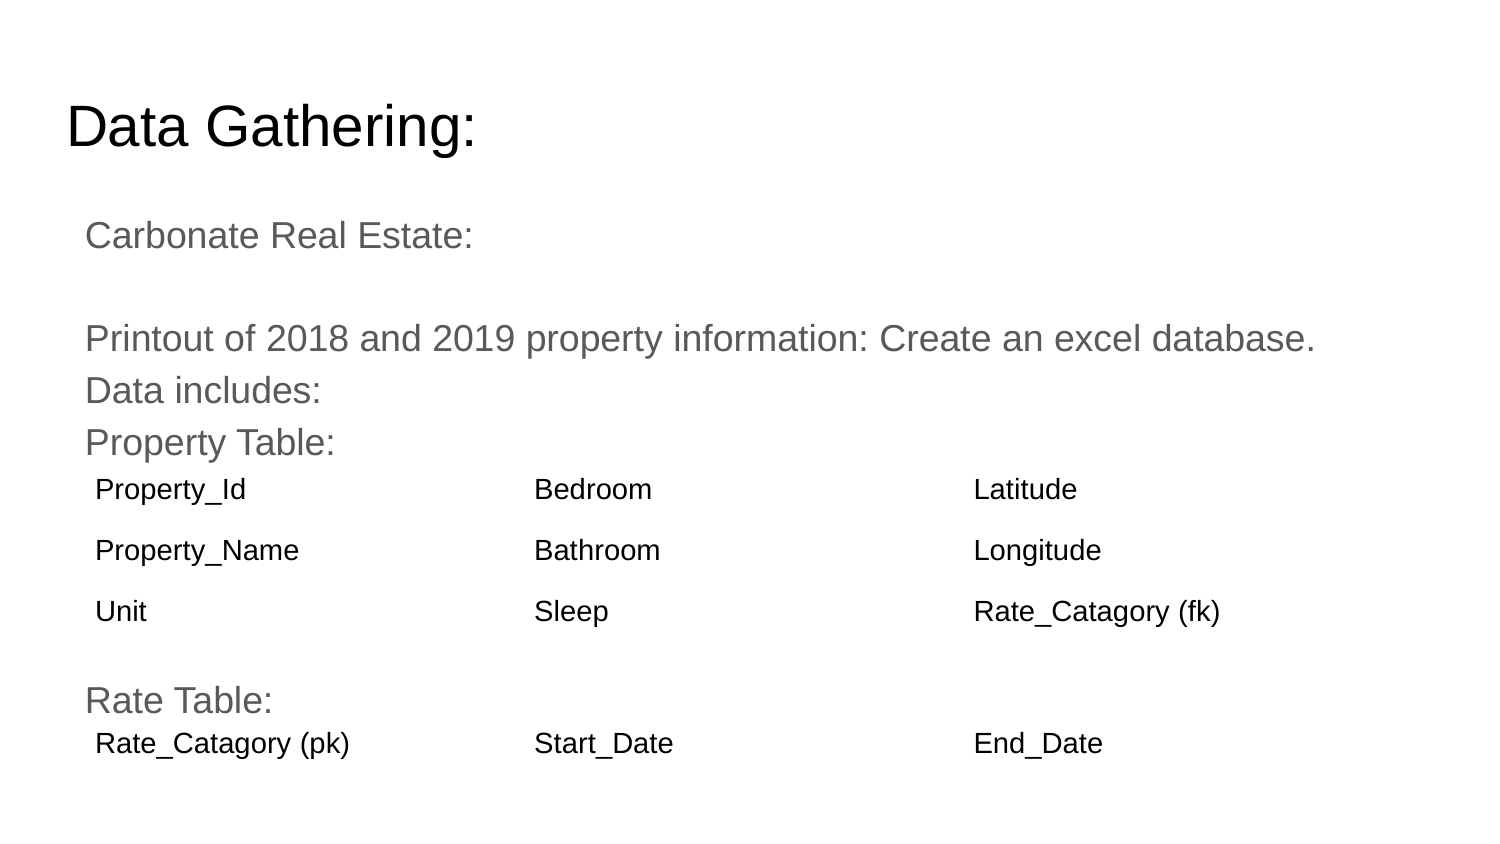

# Data Gathering:
Carbonate Real Estate:

Printout of 2018 and 2019 property information: Create an excel database.
Data includes:
Property Table:

Rate Table:
| Property\_Id | Bedroom | Latitude |
| --- | --- | --- |
| Property\_Name | Bathroom | Longitude |
| Unit | Sleep | Rate\_Catagory (fk) |
| Rate\_Catagory (pk) | Start\_Date | End\_Date |
| --- | --- | --- |